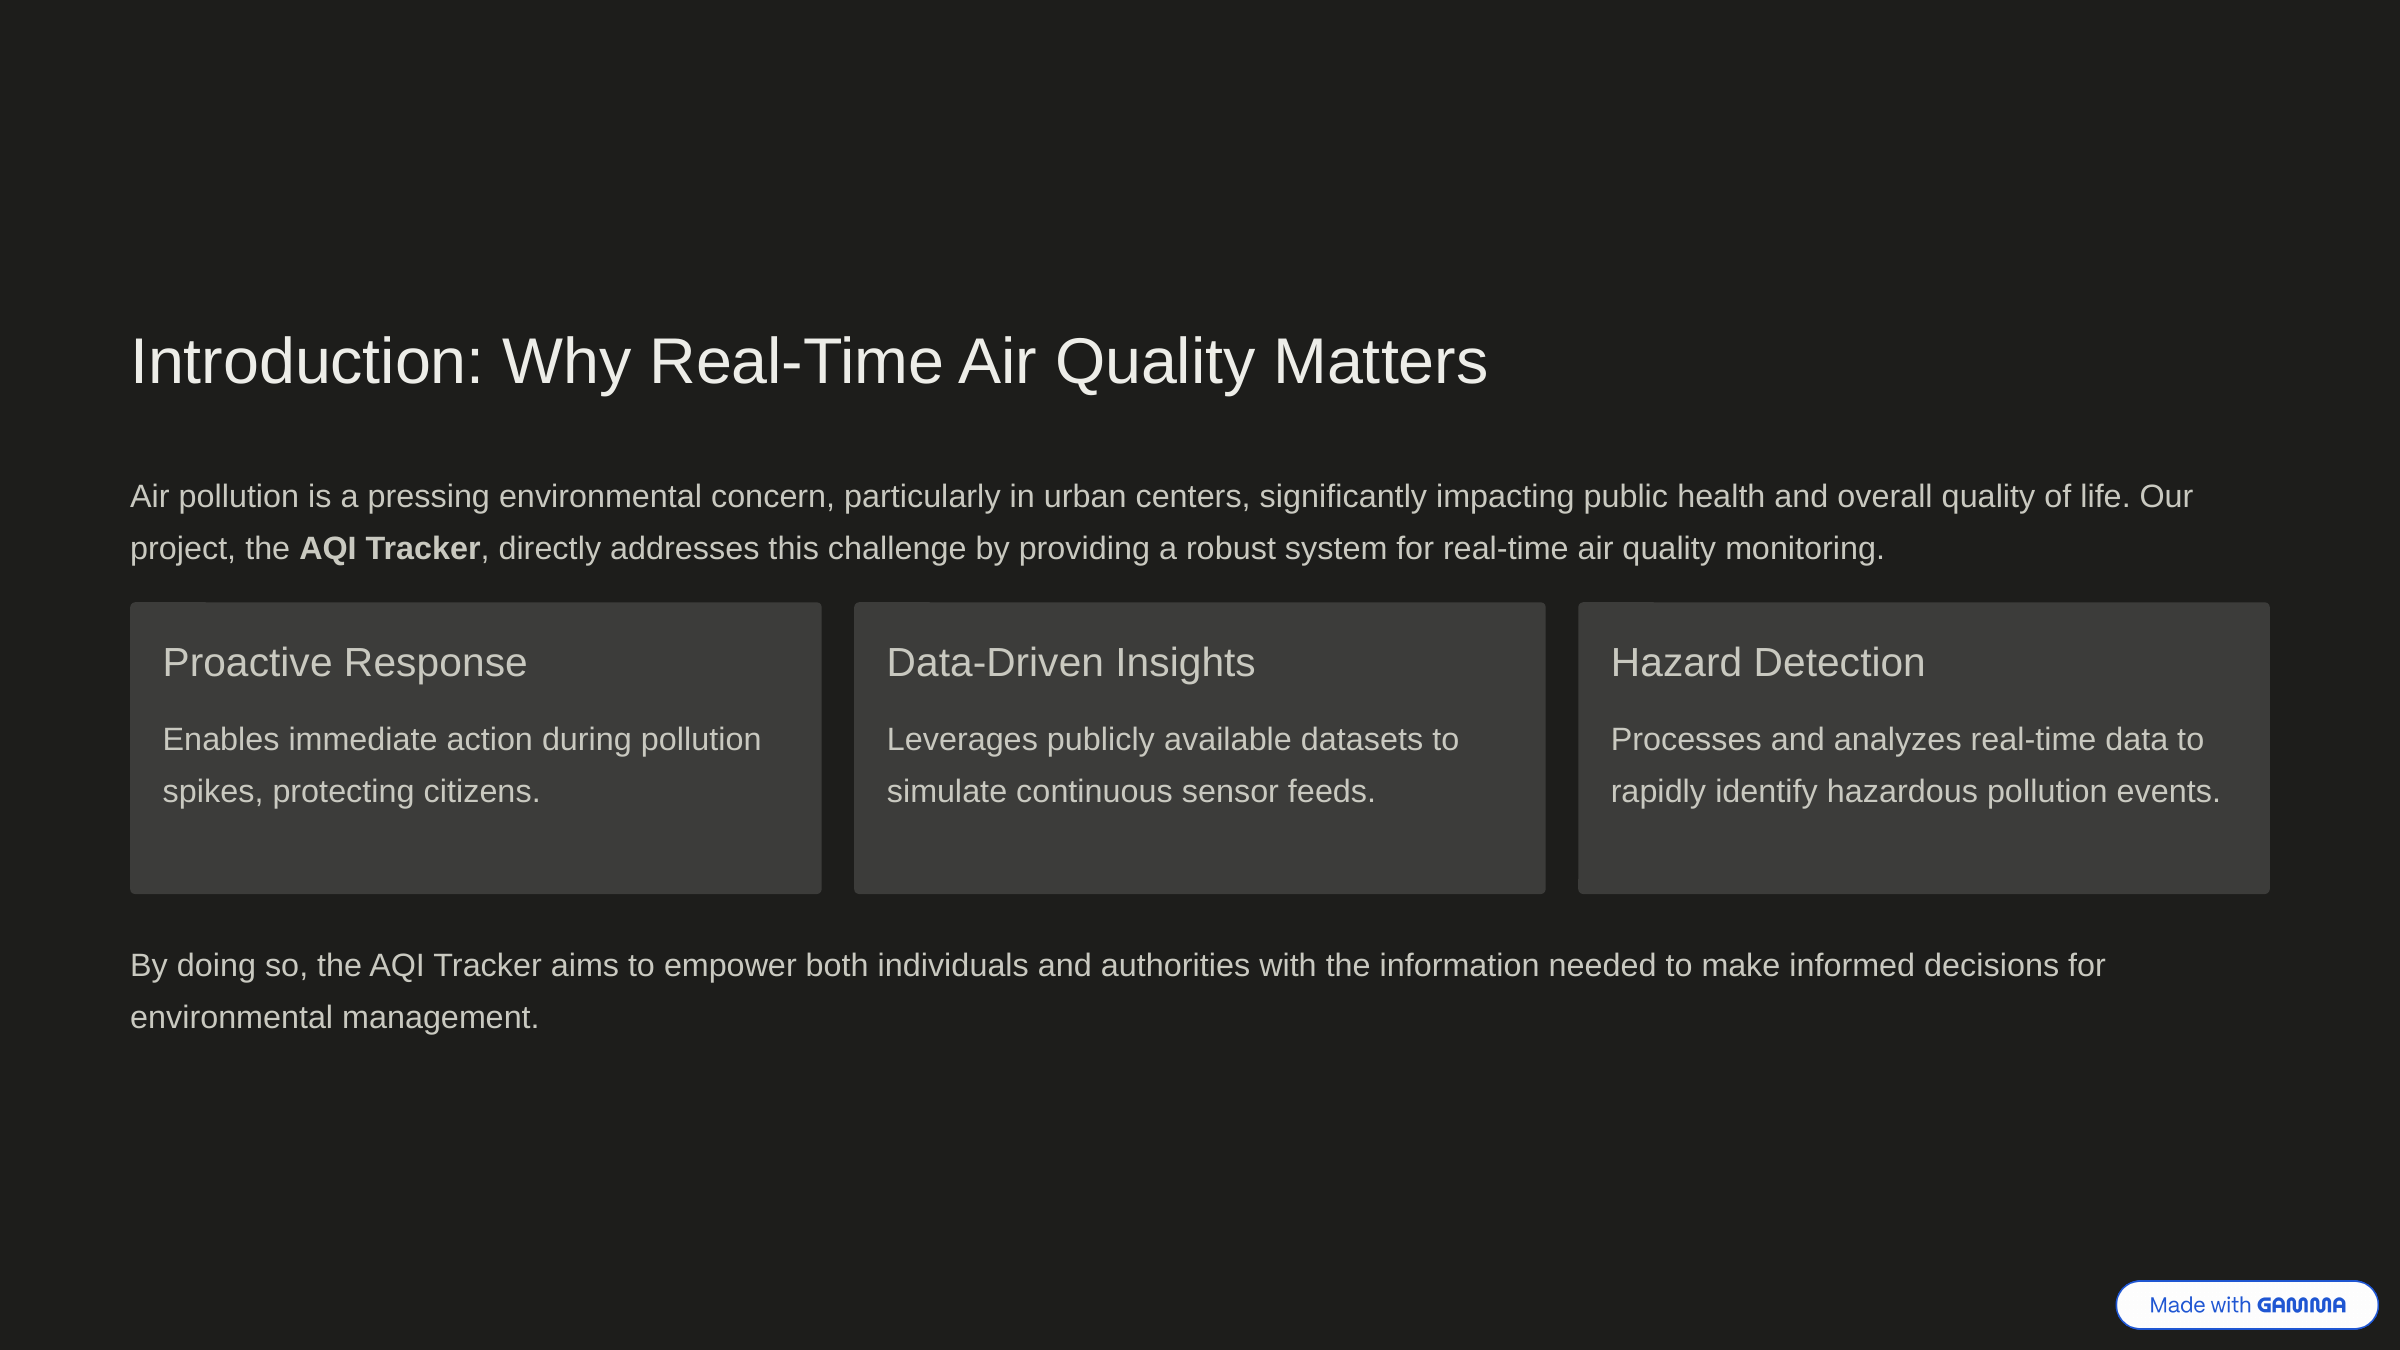

Introduction: Why Real-Time Air Quality Matters
Air pollution is a pressing environmental concern, particularly in urban centers, significantly impacting public health and overall quality of life. Our project, the AQI Tracker, directly addresses this challenge by providing a robust system for real-time air quality monitoring.

Proactive Response
Data-Driven Insights
Hazard Detection
Enables immediate action during pollution spikes, protecting citizens.
Leverages publicly available datasets to simulate continuous sensor feeds.
Processes and analyzes real-time data to rapidly identify hazardous pollution events.
By doing so, the AQI Tracker aims to empower both individuals and authorities with the information needed to make informed decisions for environmental management.